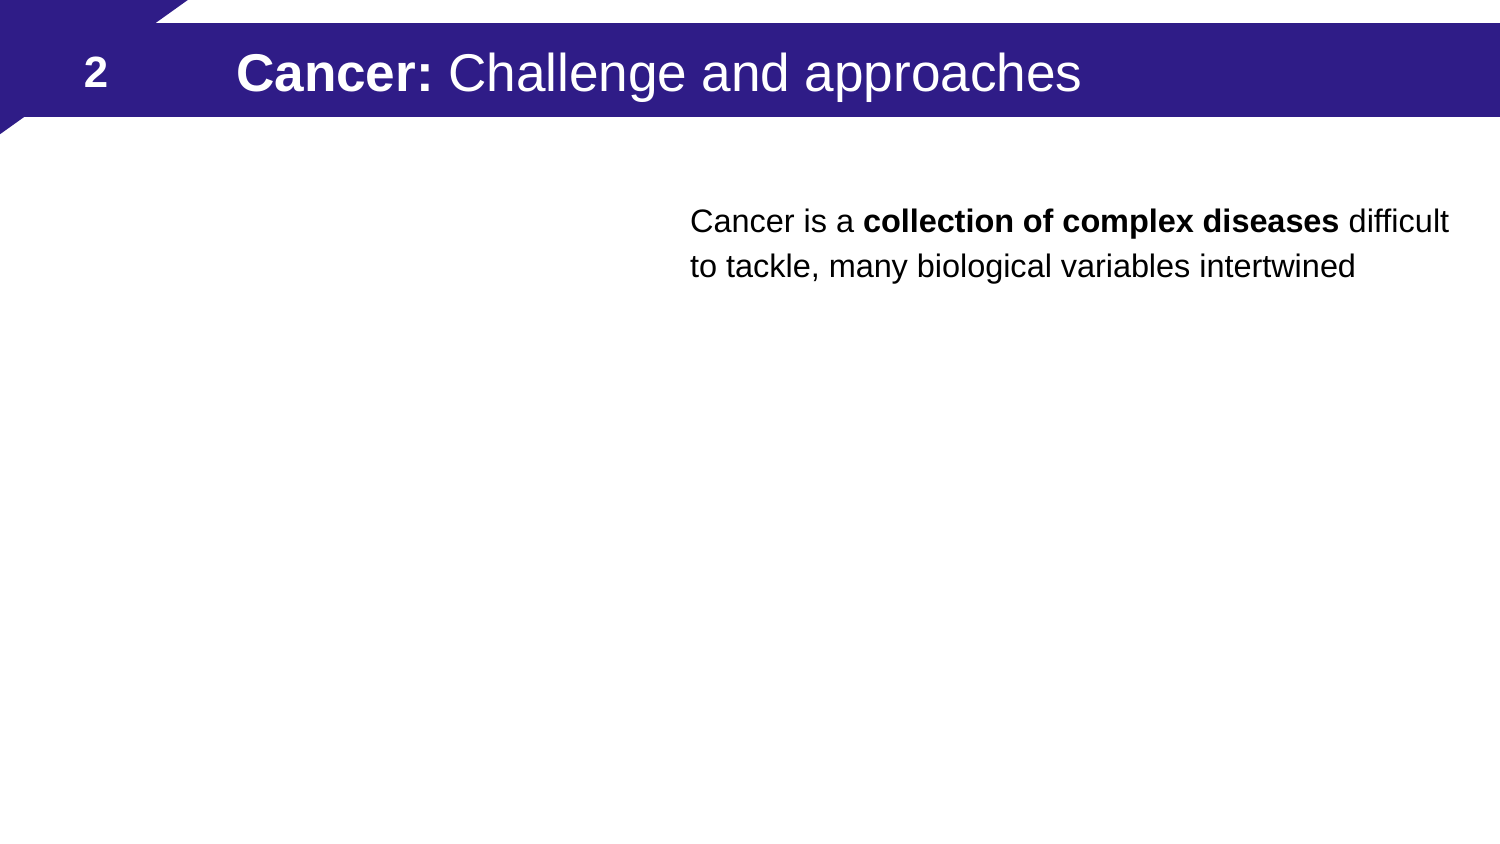

Cancer: Challenge and approaches
2
Cancer is a collection of complex diseases difficult to tackle, many biological variables intertwined